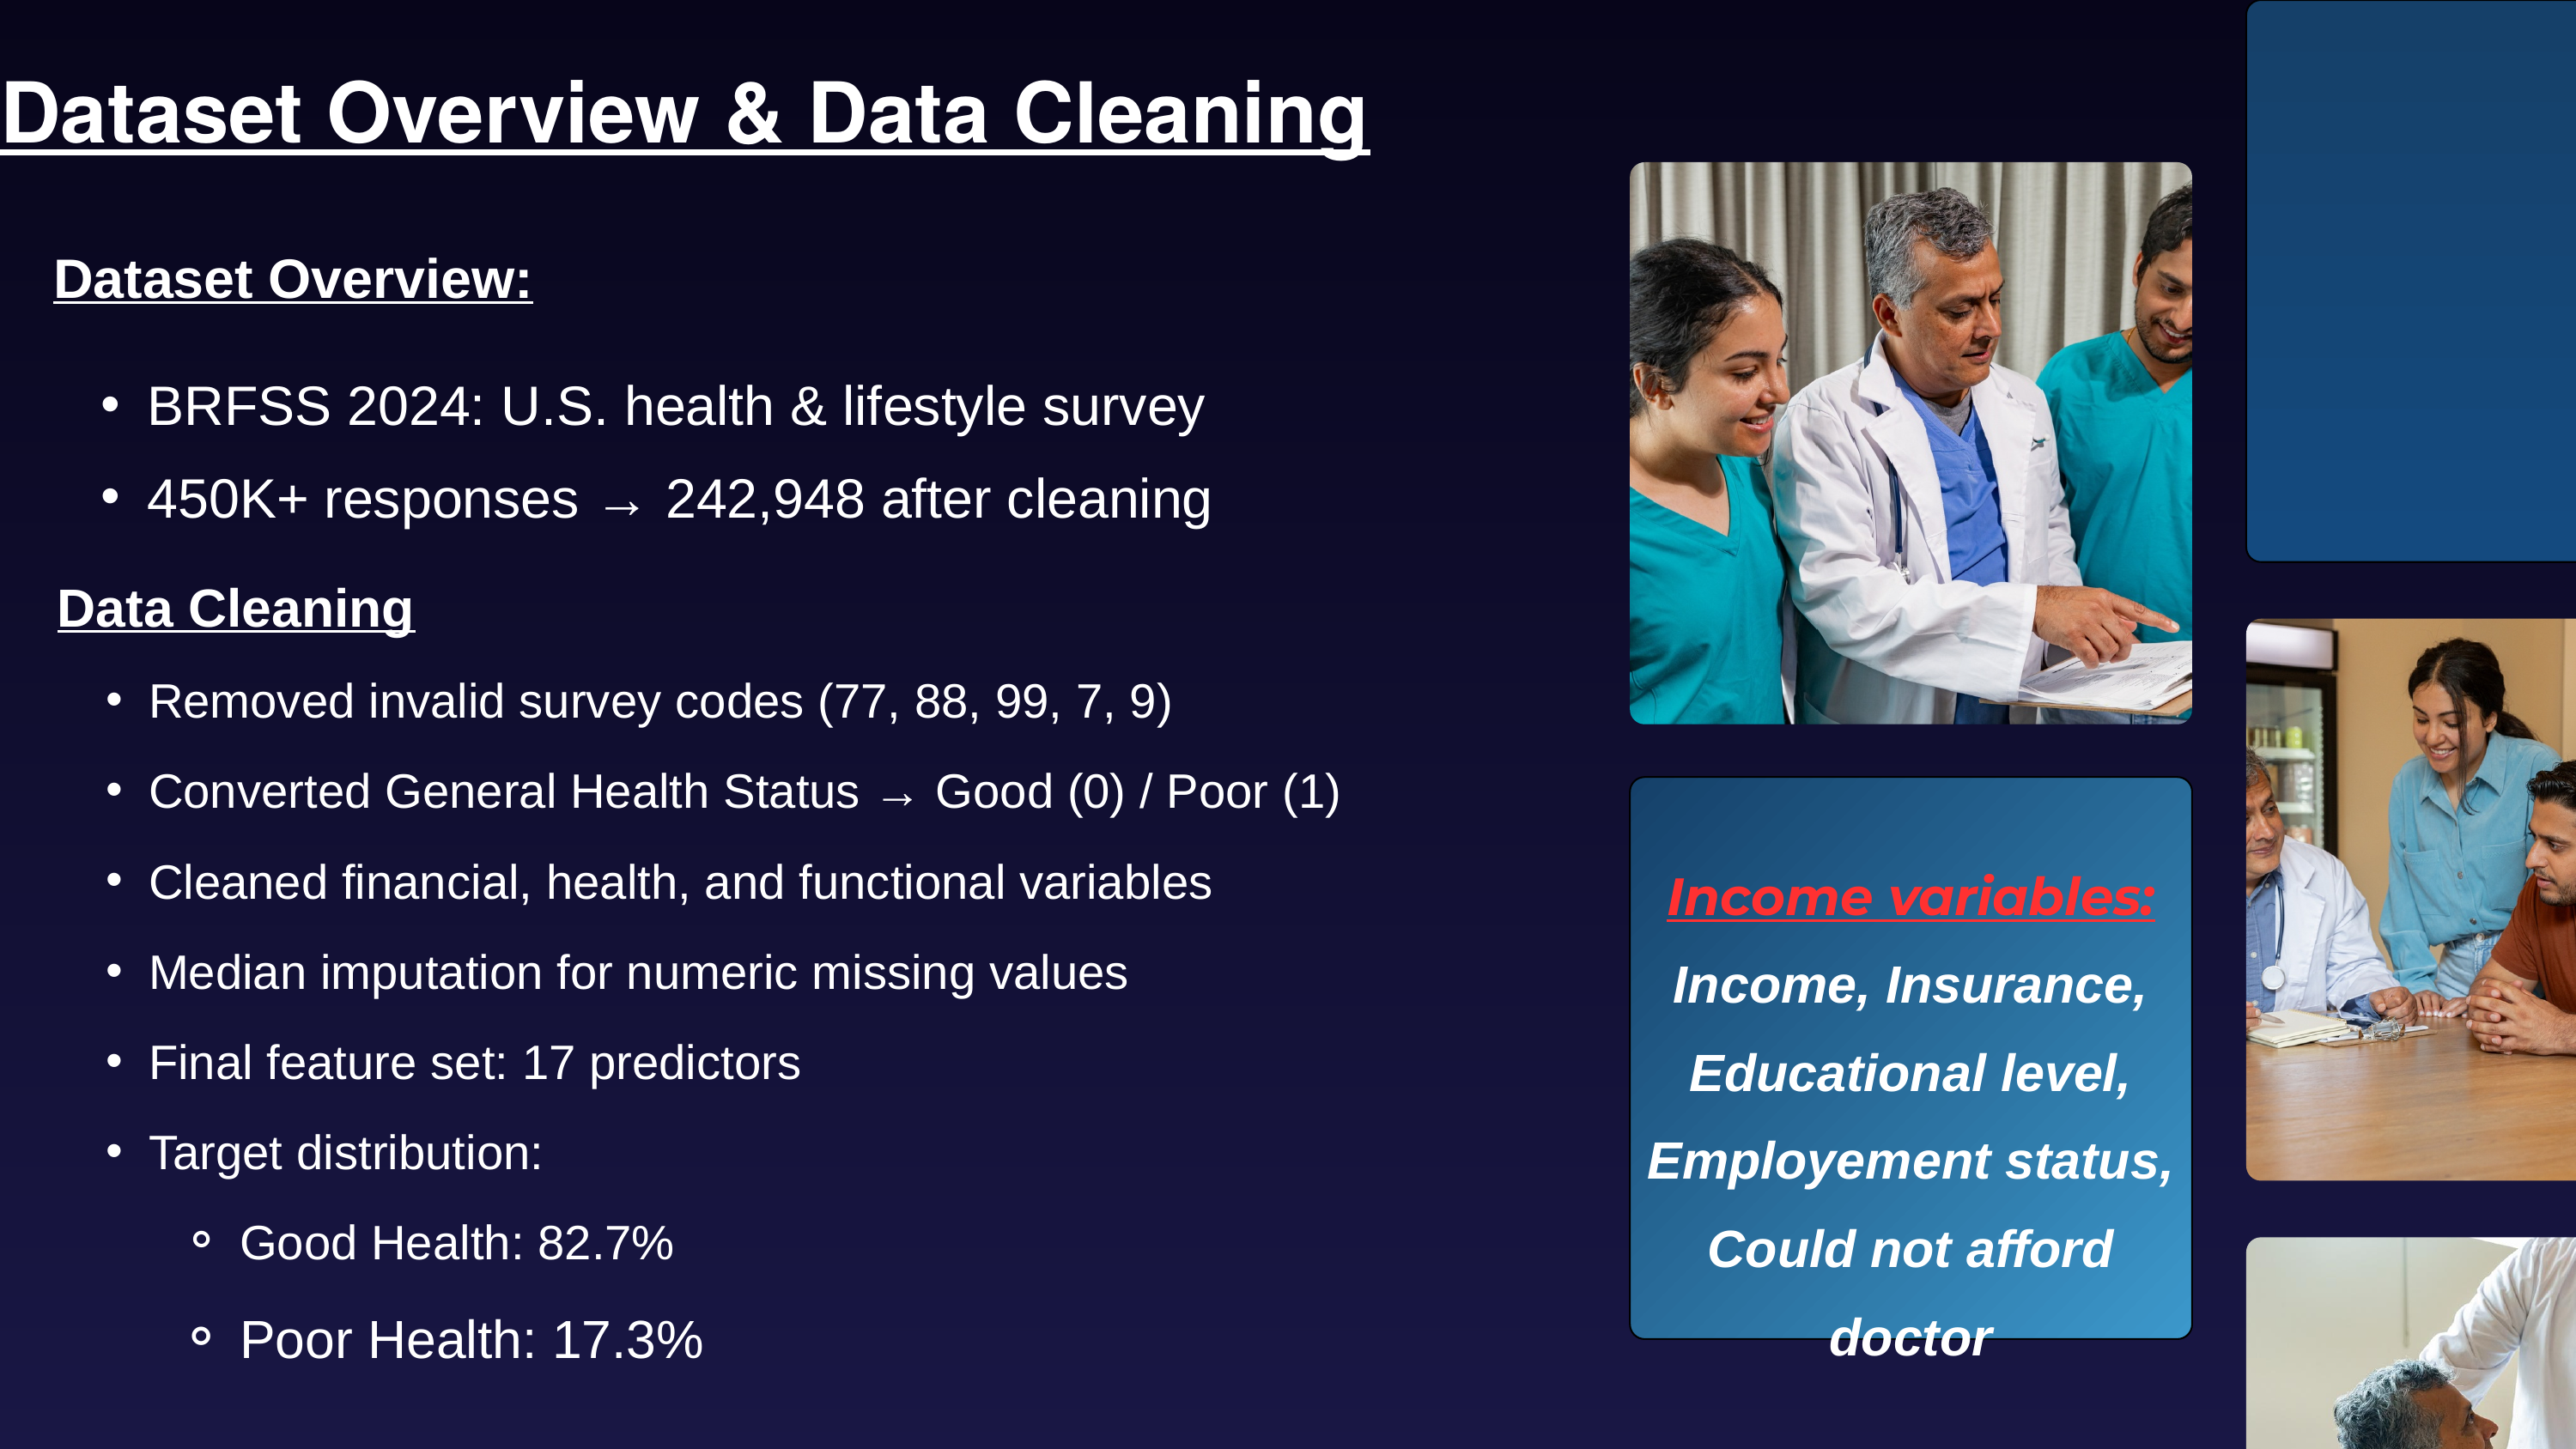

Dataset Overview & Data Cleaning

Dataset Overview:
BRFSS 2024: U.S. health & lifestyle survey
450K+ responses → 242,948 after cleaning

Data Cleaning
Removed invalid survey codes (77, 88, 99, 7, 9)
Converted General Health Status → Good (0) / Poor (1)
Cleaned financial, health, and functional variables
Median imputation for numeric missing values
Final feature set: 17 predictors
Target distribution:
Good Health: 82.7%
Poor Health: 17.3%

Income variables: Income, Insurance, Educational level, Employement status, Could not afford doctor